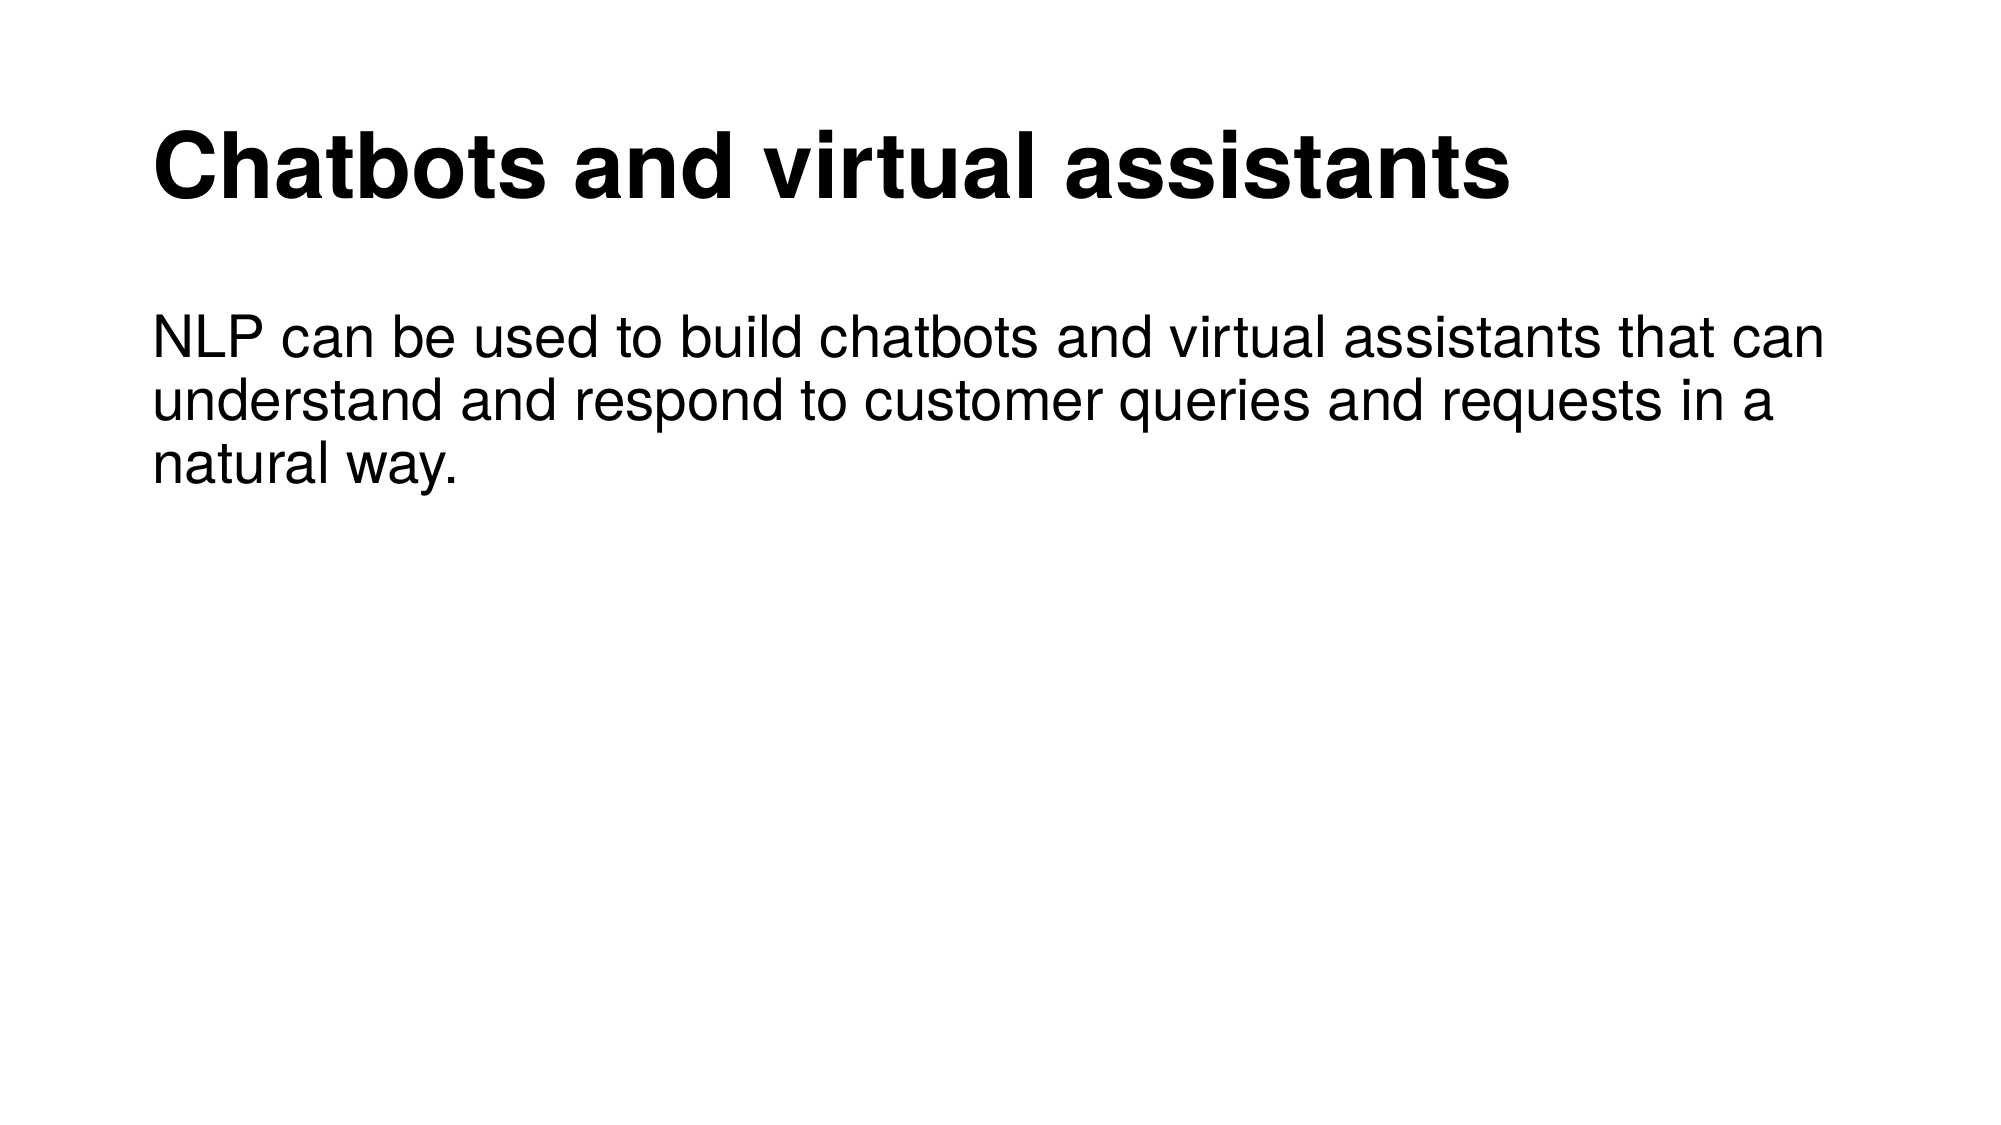

# Chatbots and virtual assistants
NLP can be used to build chatbots and virtual assistants that can understand and respond to customer queries and requests in a natural way.